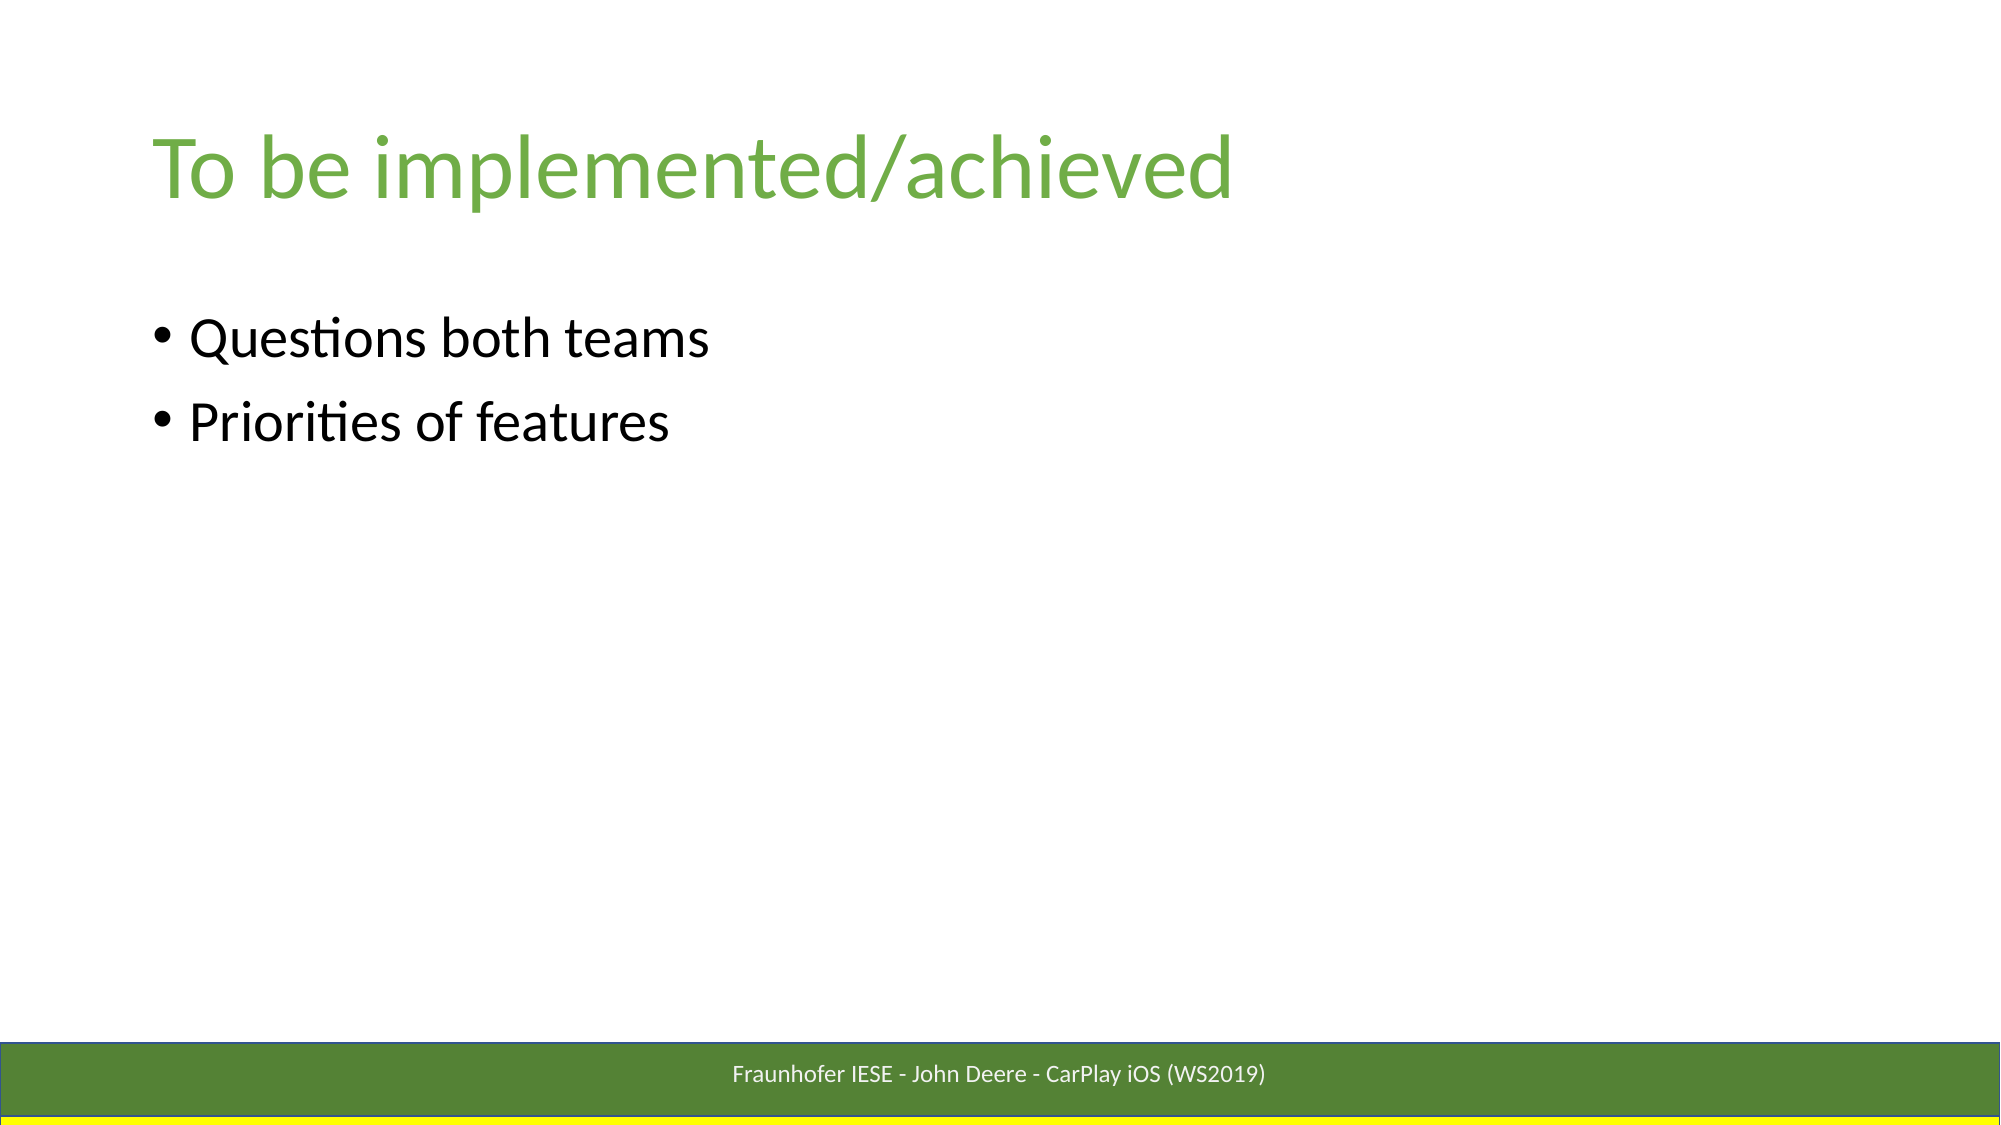

# To be implemented/achieved
Questions both teams
Priorities of features

Fraunhofer IESE - John Deere - CarPlay iOS (WS2019)